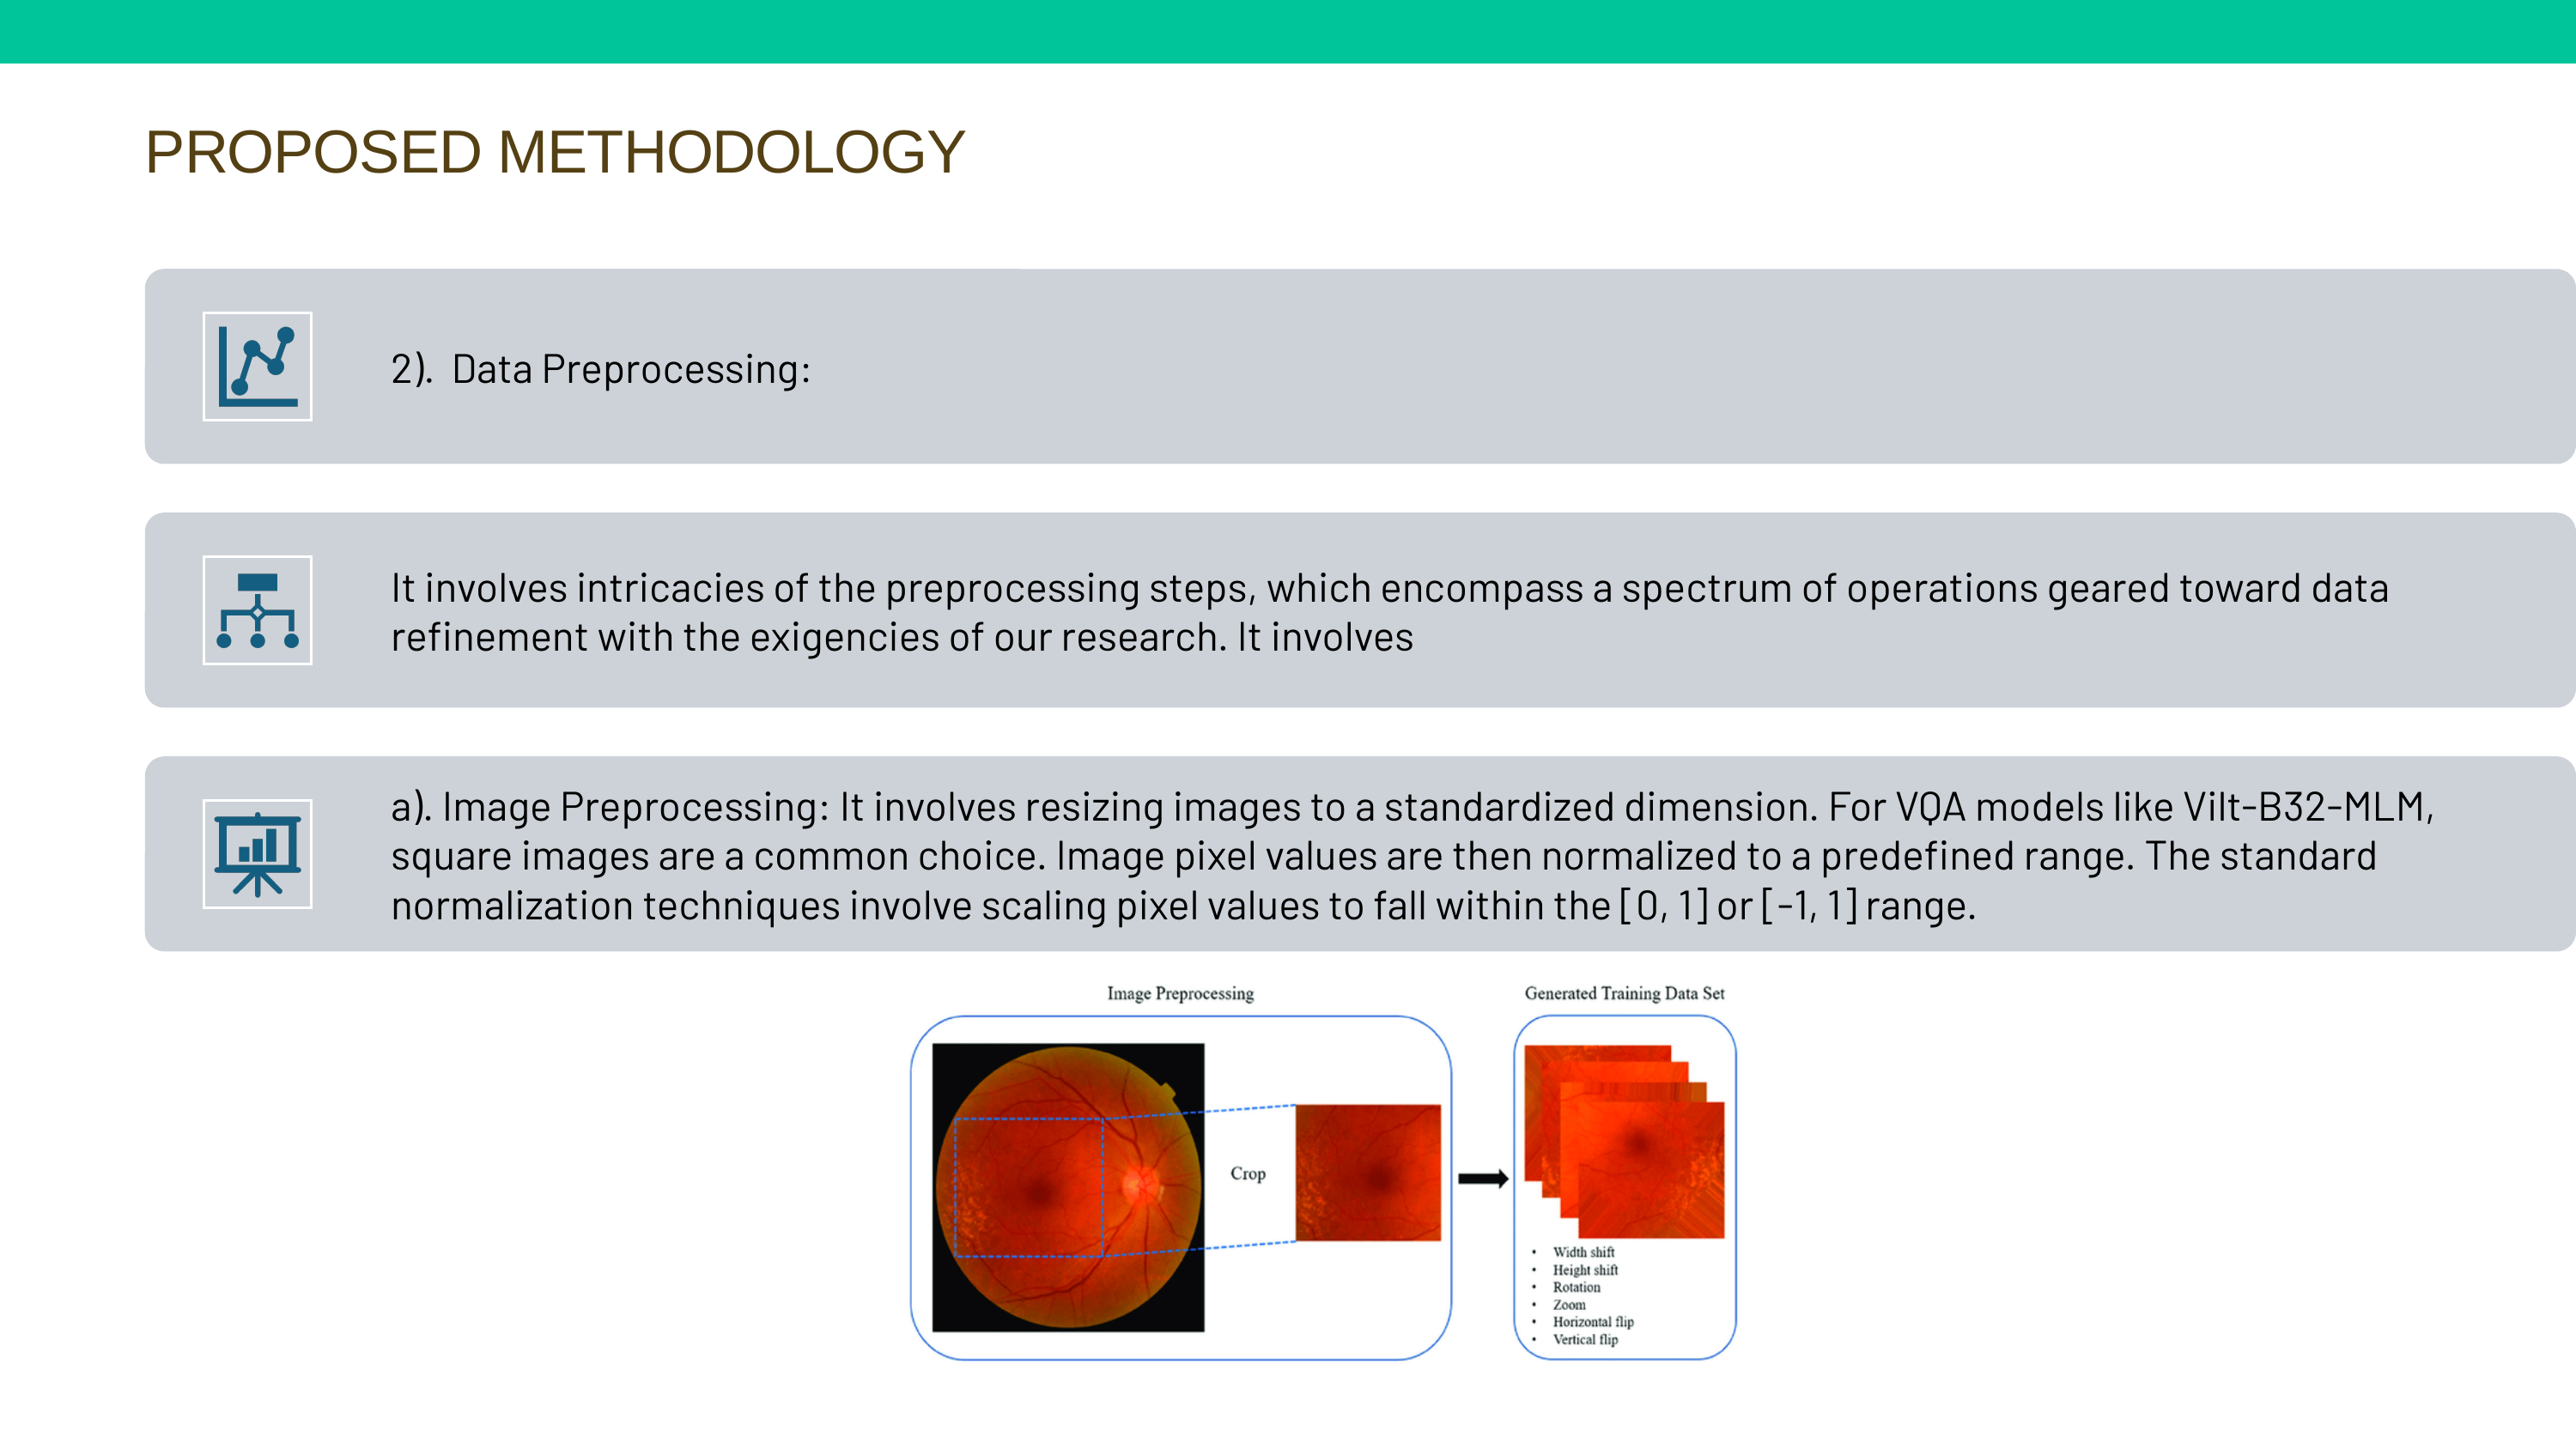

PROPOSED METHODOLOGY
2).  Data Preprocessing:
It involves intricacies of the preprocessing steps, which encompass a spectrum of operations geared toward data refinement with the exigencies of our research. It involves
a). Image Preprocessing: It involves resizing images to a standardized dimension. For VQA models like Vilt-B32-MLM, square images are a common choice. Image pixel values are then normalized to a predefined range. The standard normalization techniques involve scaling pixel values to fall within the [0, 1] or [-1, 1] range.